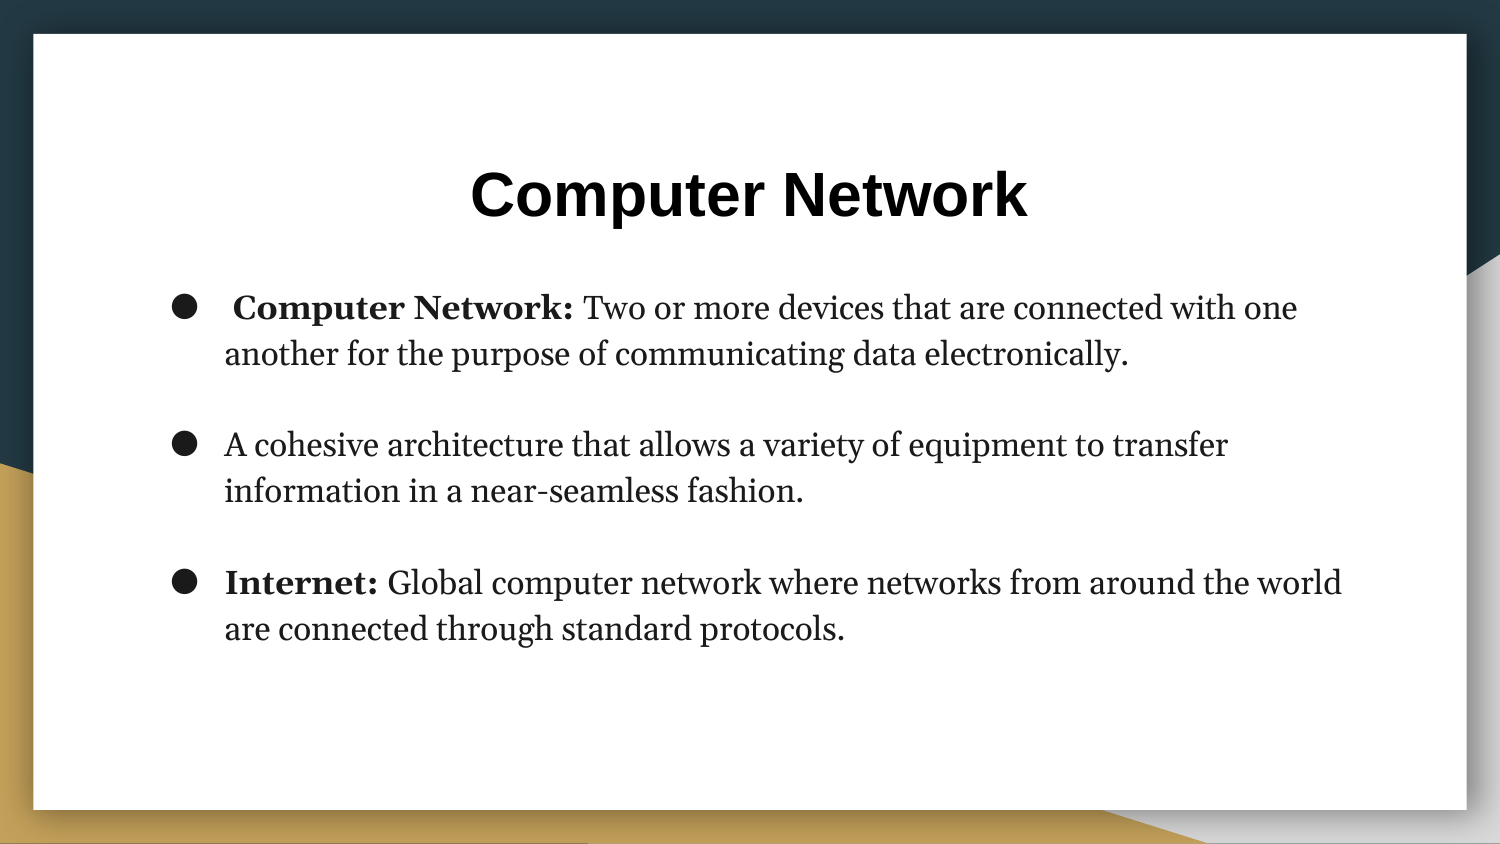

# Computer Network
 Computer Network: Two or more devices that are connected with one another for the purpose of communicating data electronically.
00
A cohesive architecture that allows a variety of equipment to transfer information in a near-seamless fashion.
00
Internet: Global computer network where networks from around the world are connected through standard protocols.